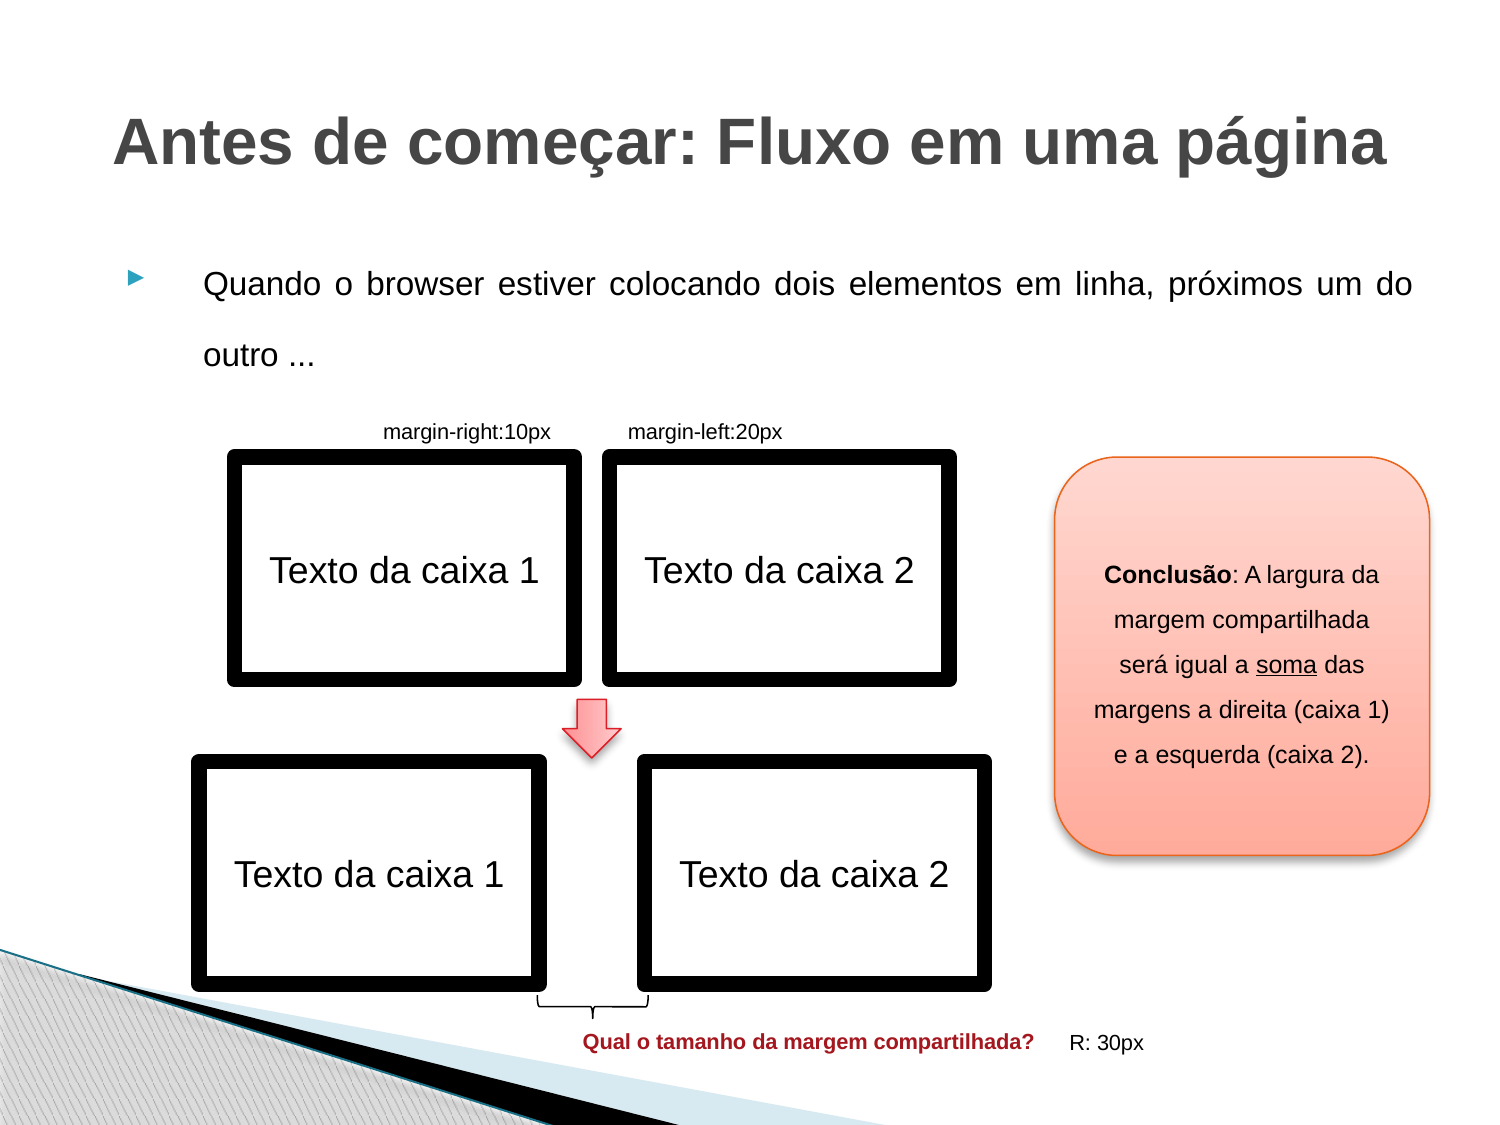

# Antes de começar: Fluxo em uma página
Quando o browser estiver colocando dois elementos em linha, próximos um do outro ...

margin-right:10px
margin-left:20px
Texto da caixa 1
Texto da caixa 2
Conclusão: A largura da margem compartilhada será igual a soma das margens a direita (caixa 1) e a esquerda (caixa 2).

Texto da caixa 1
Texto da caixa 2

Qual o tamanho da margem compartilhada?
R: 30px